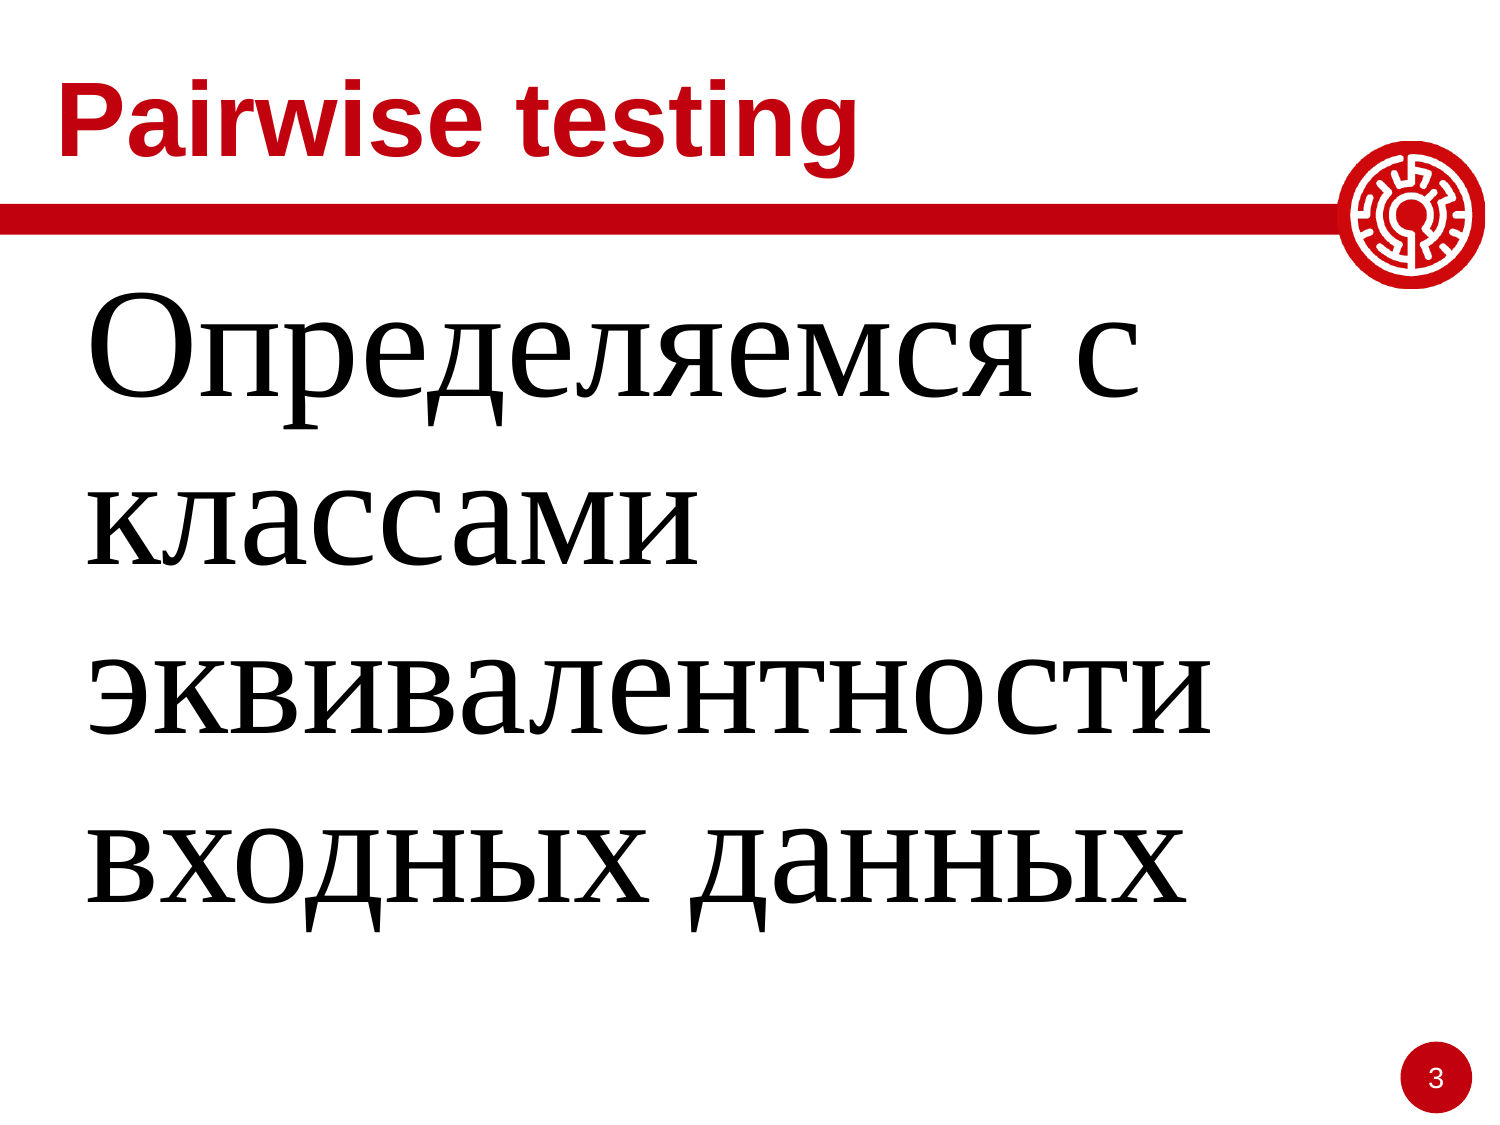

# Pairwise testing
Определяемся с классами эквивалентности входных данных
3